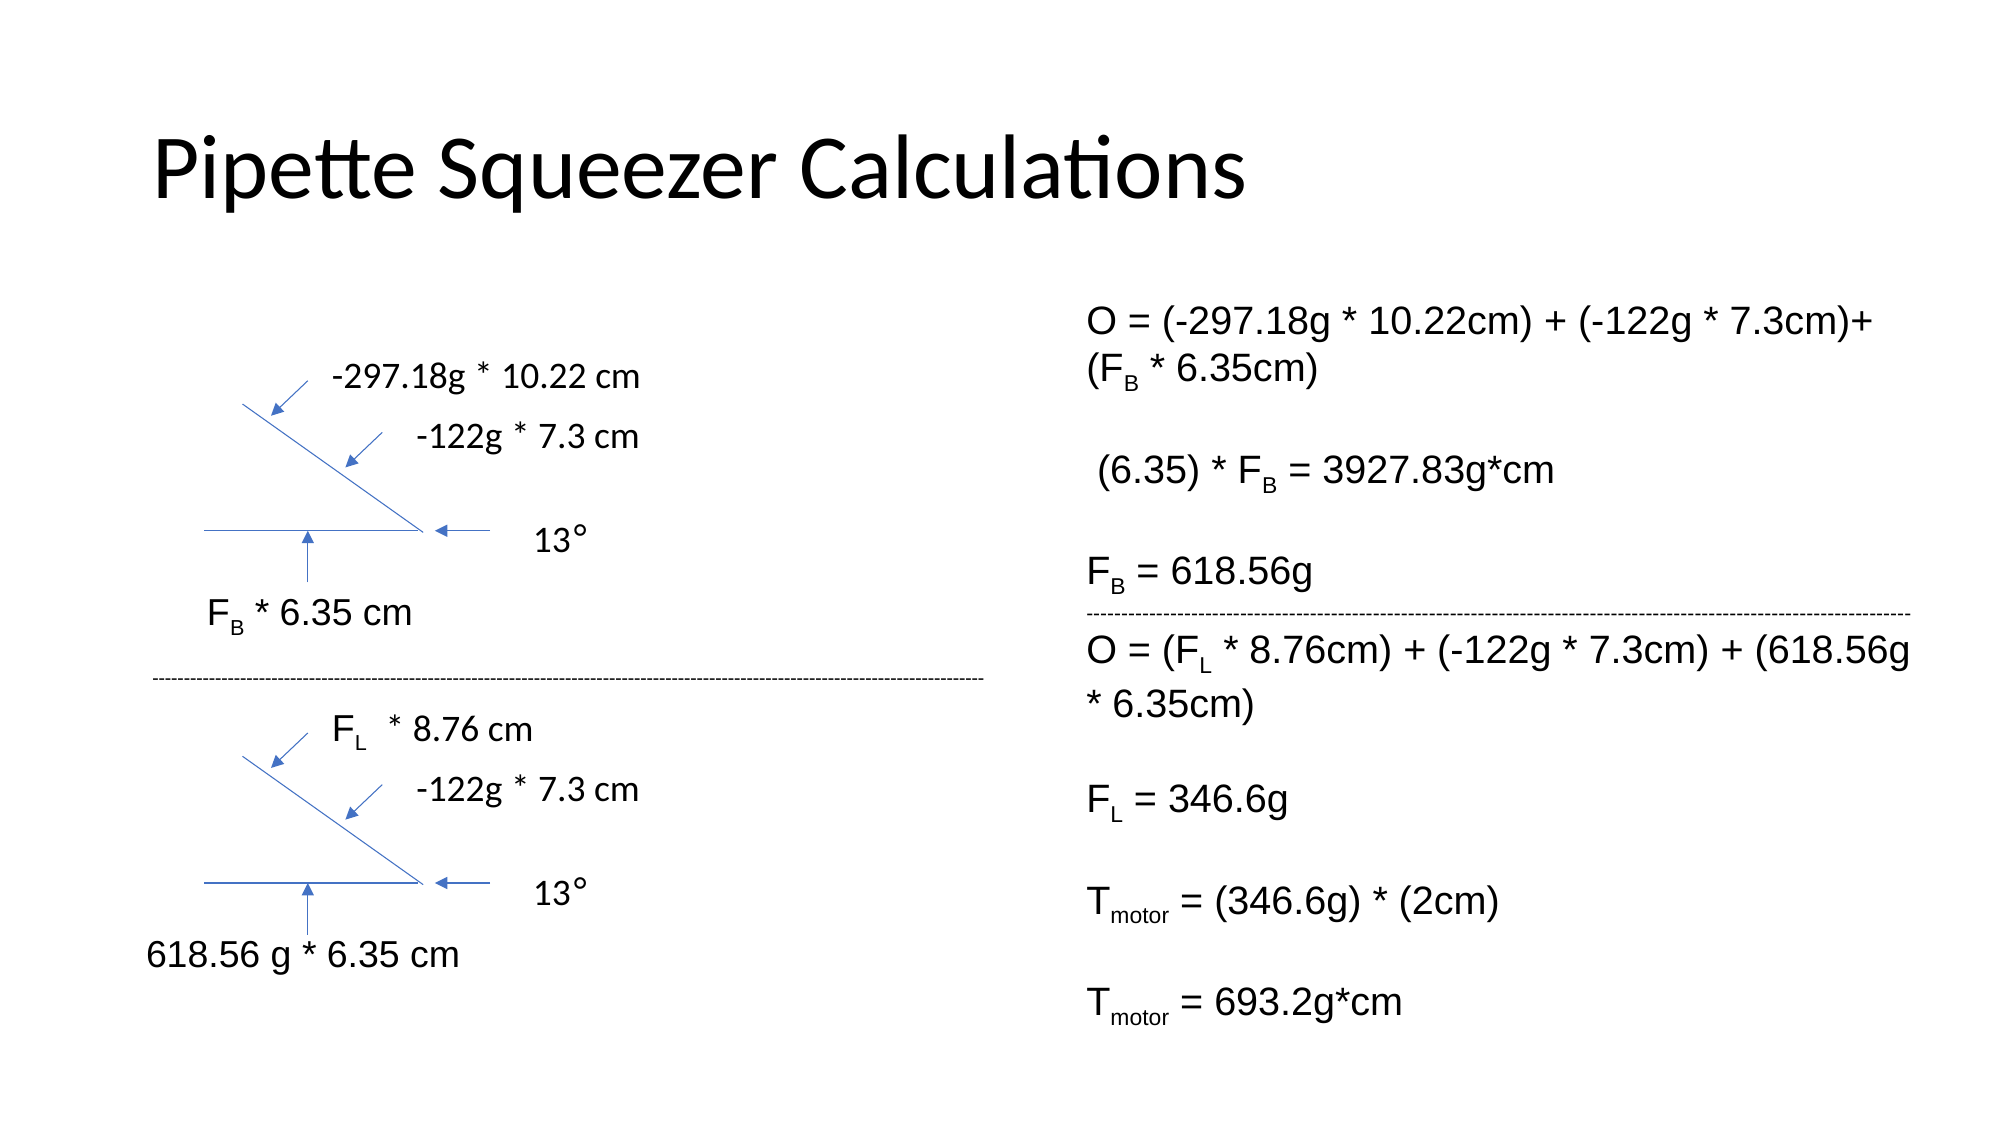

# Pipette Squeezer Calculations

-------------------------------------------------------------------------------------------------------------------------------------
O = (-297.18g * 10.22cm) + (-122g * 7.3cm)+ (FB * 6.35cm)
 (6.35) * FB = 3927.83g*cm
FB = 618.56g
----------------------------------------------------------------------------------------------------------------------
O = (FL * 8.76cm) + (-122g * 7.3cm) + (618.56g * 6.35cm)
FL = 346.6g
Tmotor = (346.6g) * (2cm)
Tmotor = 693.2g*cm
-297.18g * 10.22 cm
-122g * 7.3 cm
13°
FB * 6.35 cm
FL  * 8.76 cm
-122g * 7.3 cm
13°
618.56 g * 6.35 cm